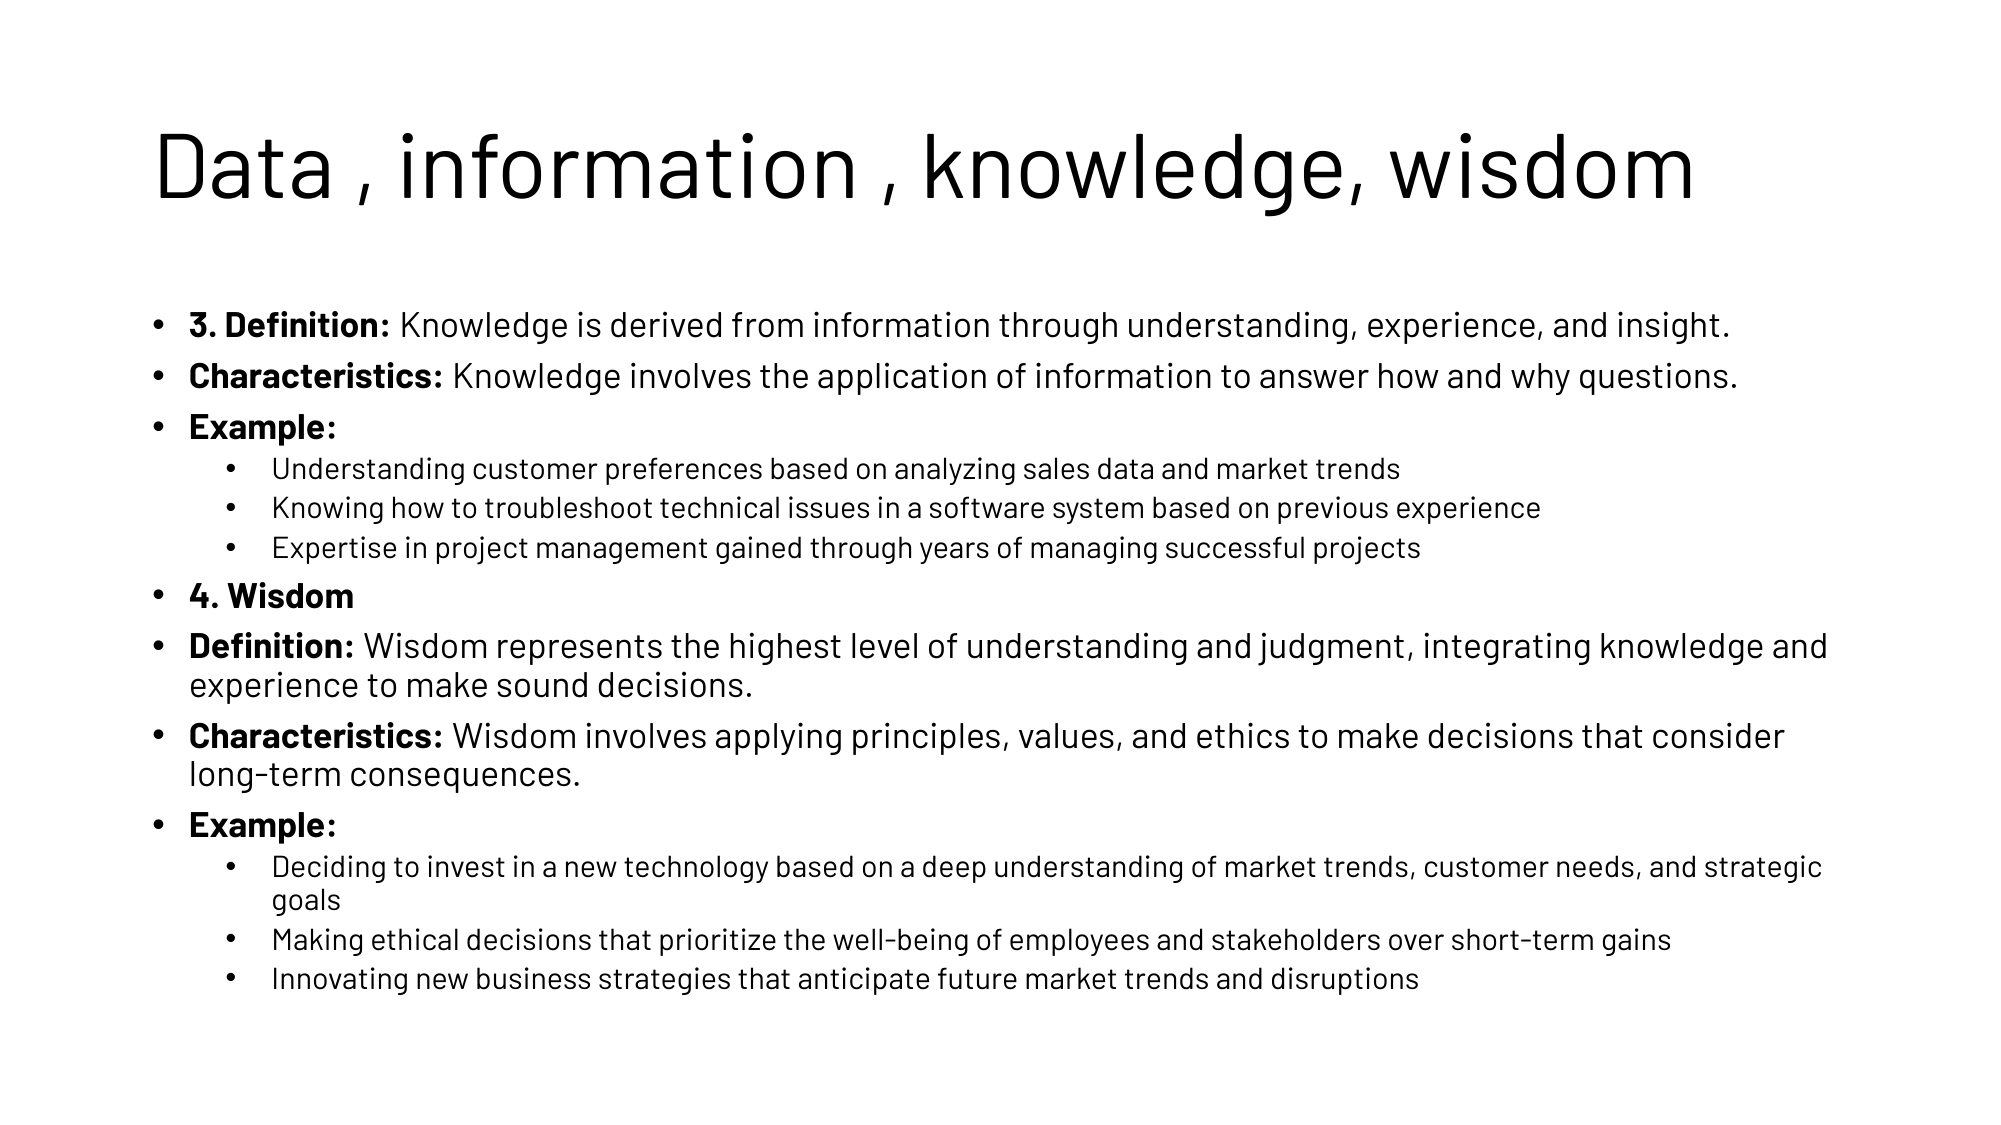

# Data , information , knowledge, wisdom
3. Definition: Knowledge is derived from information through understanding, experience, and insight.
Characteristics: Knowledge involves the application of information to answer how and why questions.
Example:
Understanding customer preferences based on analyzing sales data and market trends
Knowing how to troubleshoot technical issues in a software system based on previous experience
Expertise in project management gained through years of managing successful projects
4. Wisdom
Definition: Wisdom represents the highest level of understanding and judgment, integrating knowledge and experience to make sound decisions.
Characteristics: Wisdom involves applying principles, values, and ethics to make decisions that consider long-term consequences.
Example:
Deciding to invest in a new technology based on a deep understanding of market trends, customer needs, and strategic goals
Making ethical decisions that prioritize the well-being of employees and stakeholders over short-term gains
Innovating new business strategies that anticipate future market trends and disruptions